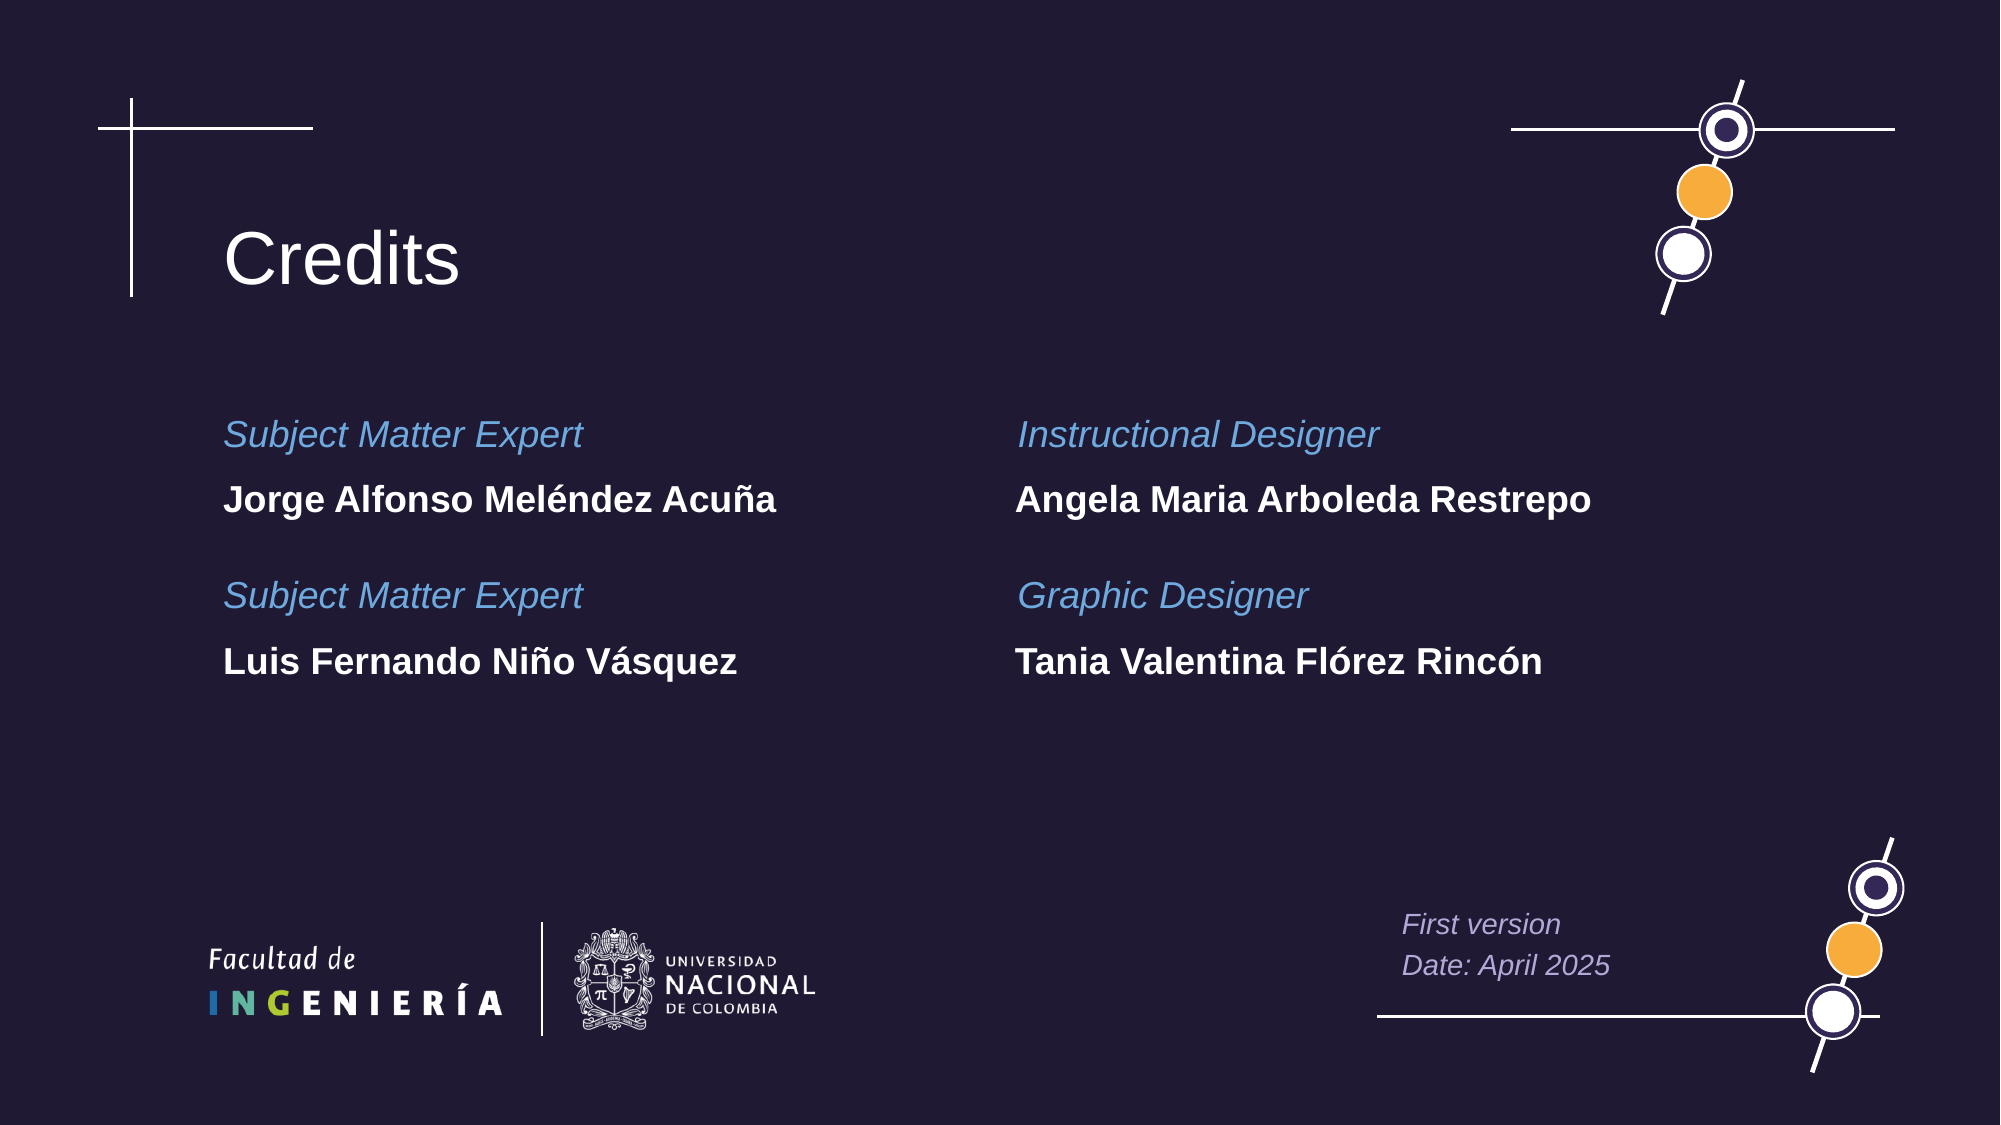

# Credits
Subject Matter Expert
Instructional Designer
Jorge Alfonso Meléndez Acuña
Angela Maria Arboleda Restrepo
Subject Matter Expert
Graphic Designer
Luis Fernando Niño Vásquez
Tania Valentina Flórez Rincón
First version
Date: April 2025